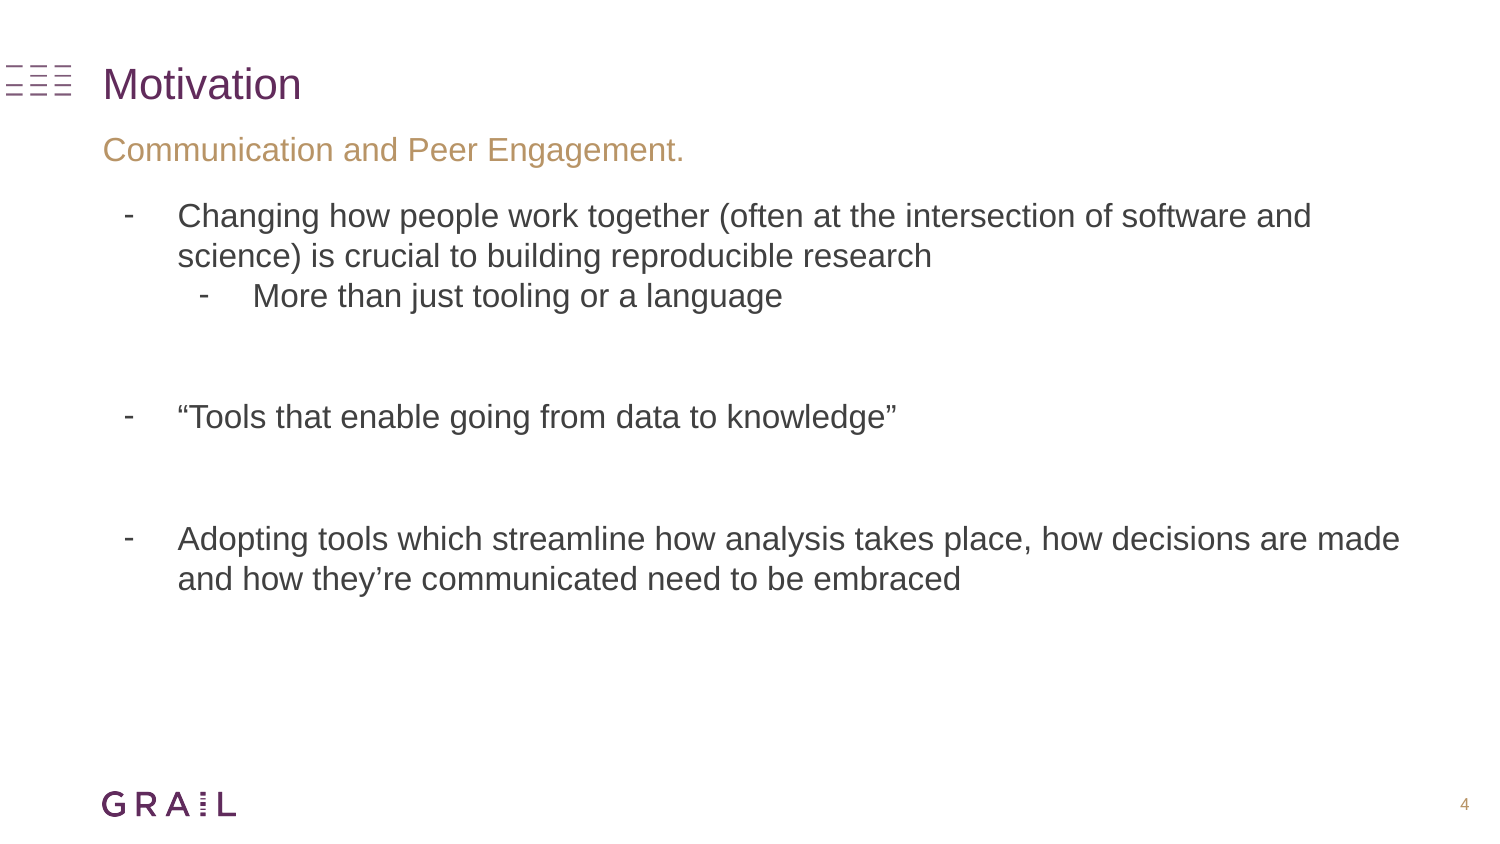

# Motivation
Communication and Peer Engagement.
Changing how people work together (often at the intersection of software and science) is crucial to building reproducible research
More than just tooling or a language

“Tools that enable going from data to knowledge”

Adopting tools which streamline how analysis takes place, how decisions are made and how they’re communicated need to be embraced